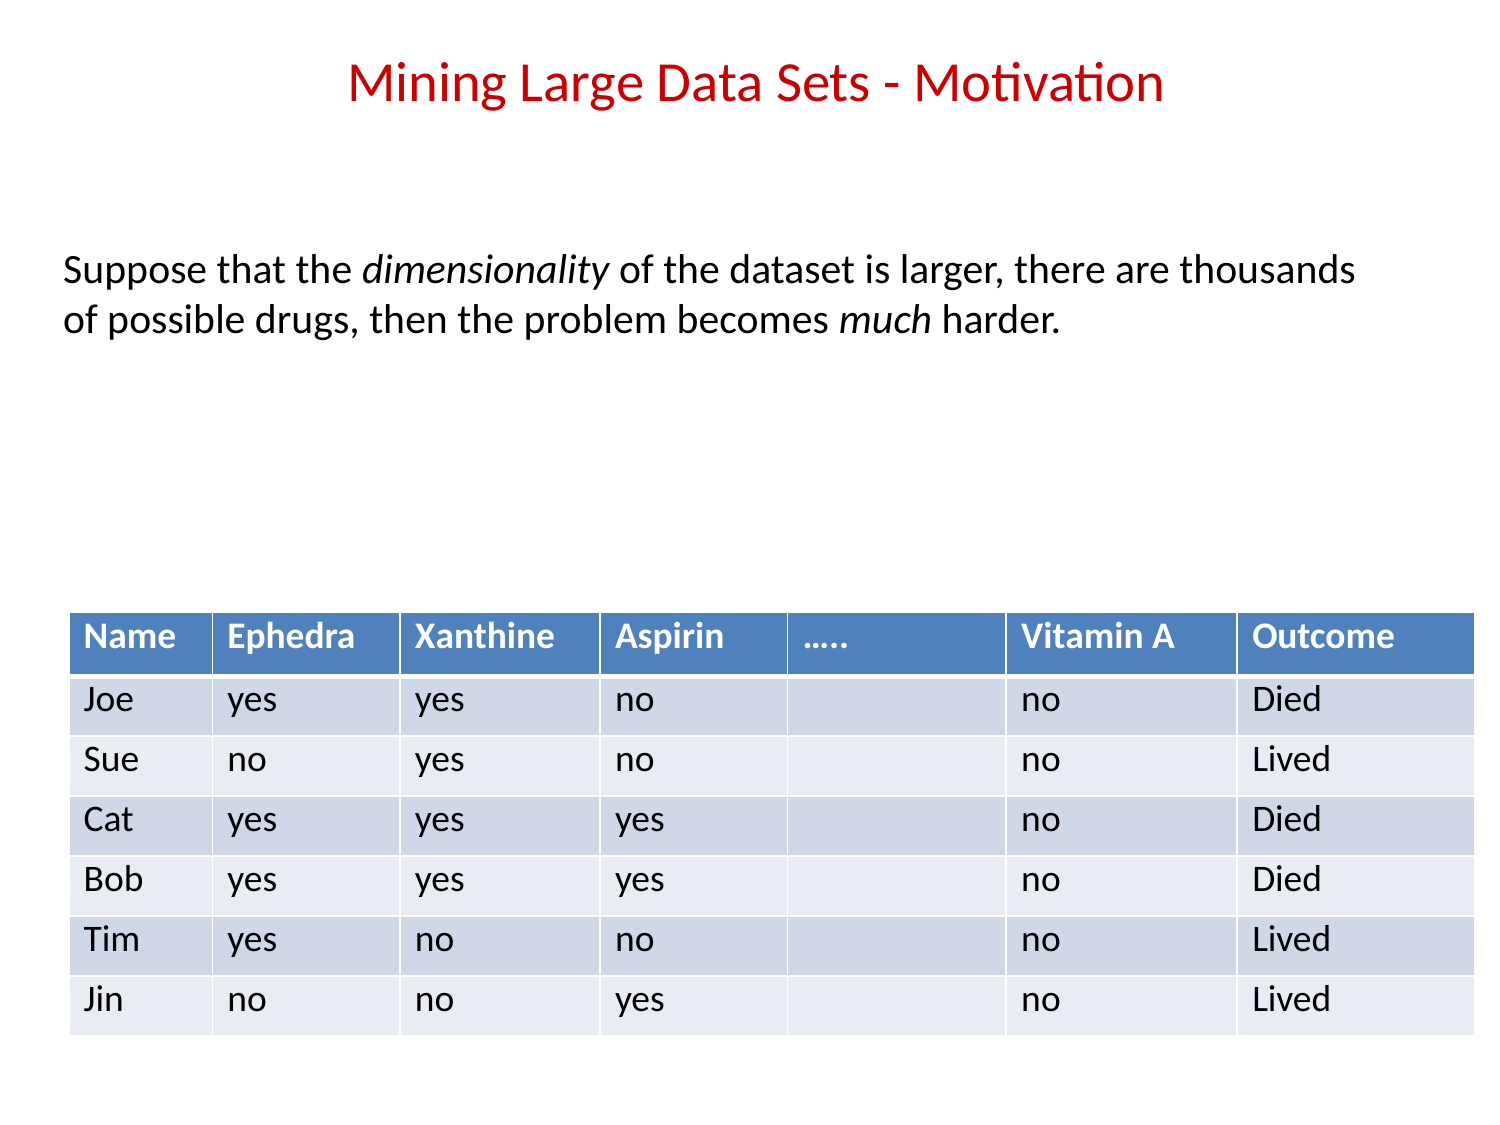

# Mining Large Data Sets - Motivation
Suppose that the dimensionality of the dataset is larger, there are thousands of possible drugs, then the problem becomes much harder.
| Name | Ephedra | Xanthine | Aspirin | ….. | Vitamin A | Outcome |
| --- | --- | --- | --- | --- | --- | --- |
| Joe | yes | yes | no |  | no | Died |
| Sue | no | yes | no |  | no | Lived |
| Cat | yes | yes | yes |  | no | Died |
| Bob | yes | yes | yes |  | no | Died |
| Tim | yes | no | no |  | no | Lived |
| Jin | no | no | yes |  | no | Lived |